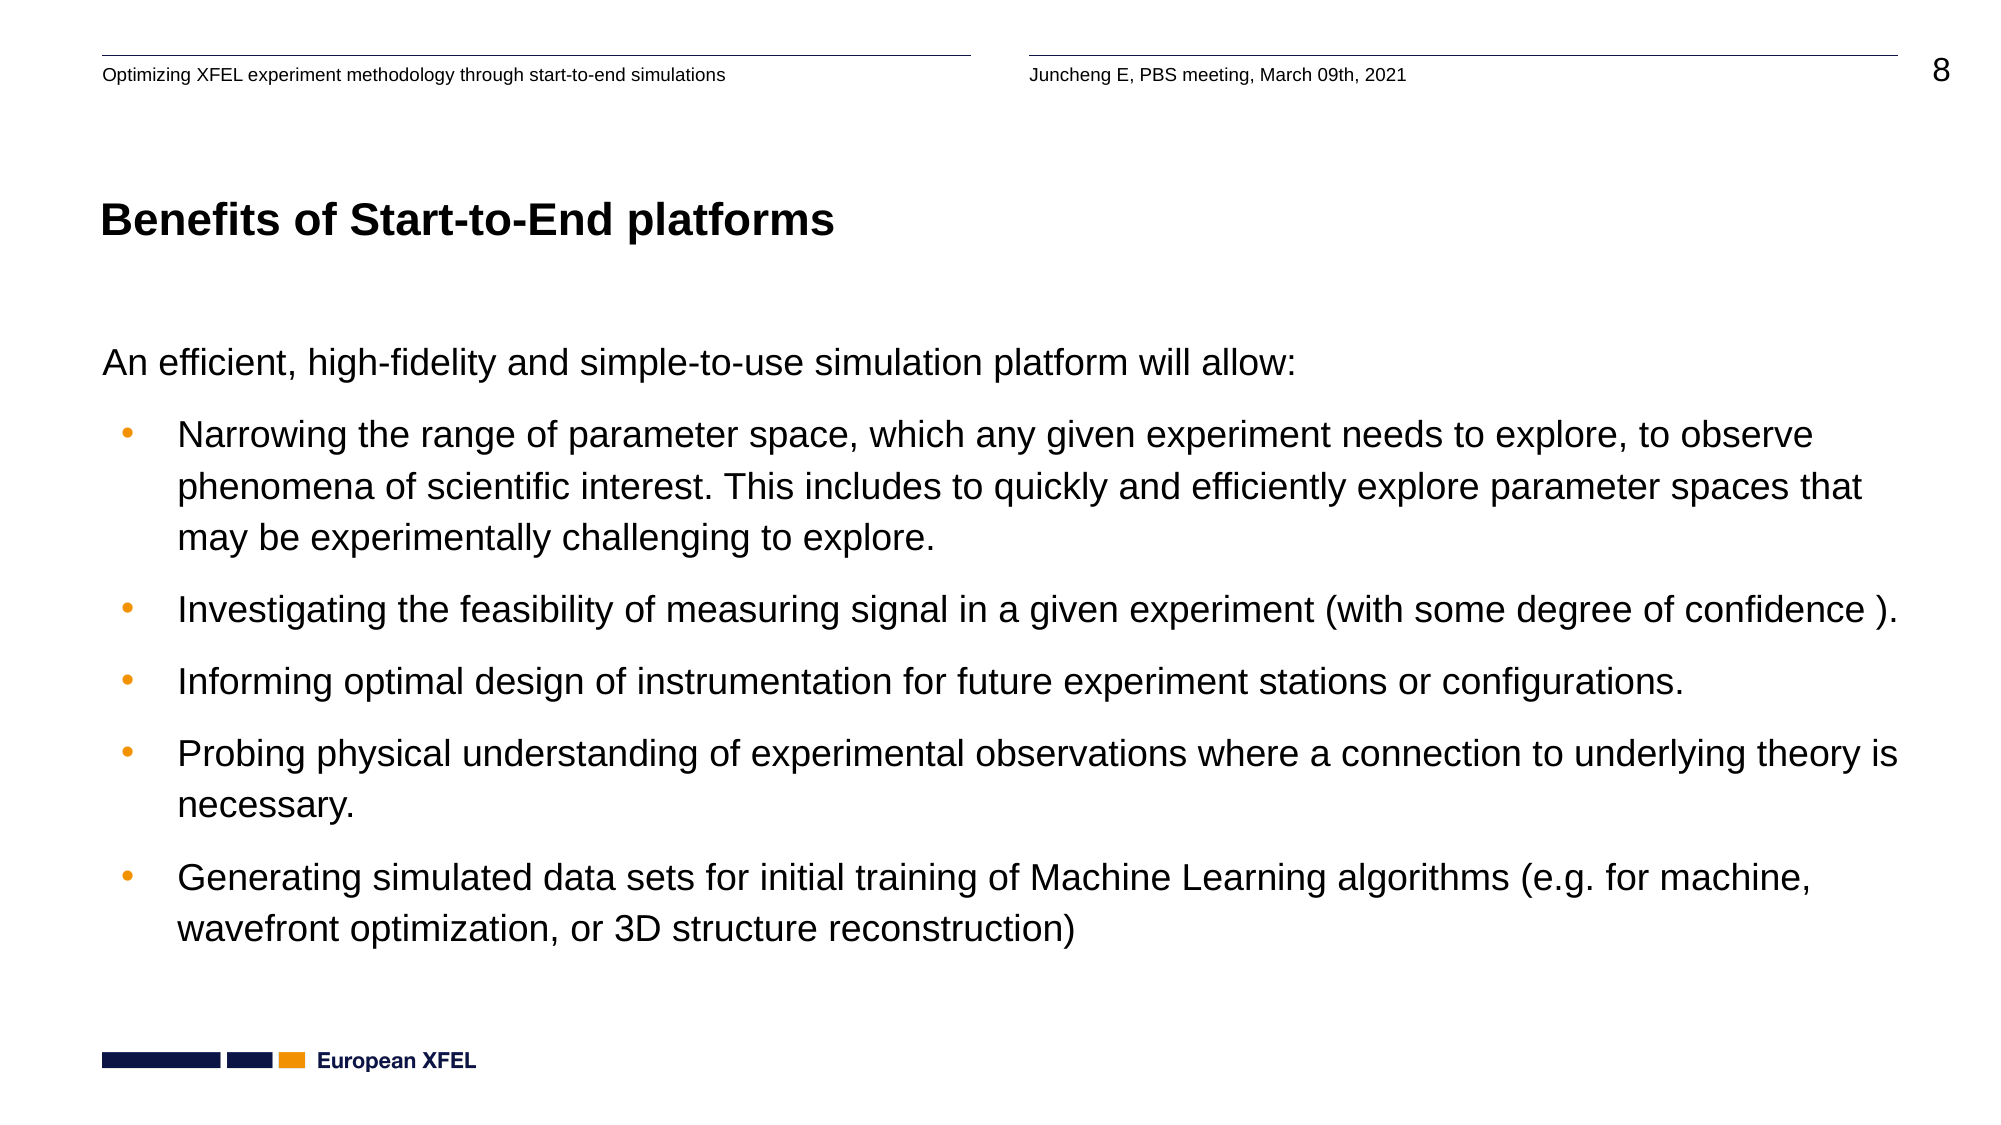

# Benefits of Start-to-End platforms
An efficient, high-fidelity and simple-to-use simulation platform will allow:
Narrowing the range of parameter space, which any given experiment needs to explore, to observe phenomena of scientific interest. This includes to quickly and efficiently explore parameter spaces that may be experimentally challenging to explore.
Investigating the feasibility of measuring signal in a given experiment (with some degree of confidence ).
Informing optimal design of instrumentation for future experiment stations or configurations.
Probing physical understanding of experimental observations where a connection to underlying theory is necessary.
Generating simulated data sets for initial training of Machine Learning algorithms (e.g. for machine,  wavefront optimization, or 3D structure reconstruction)